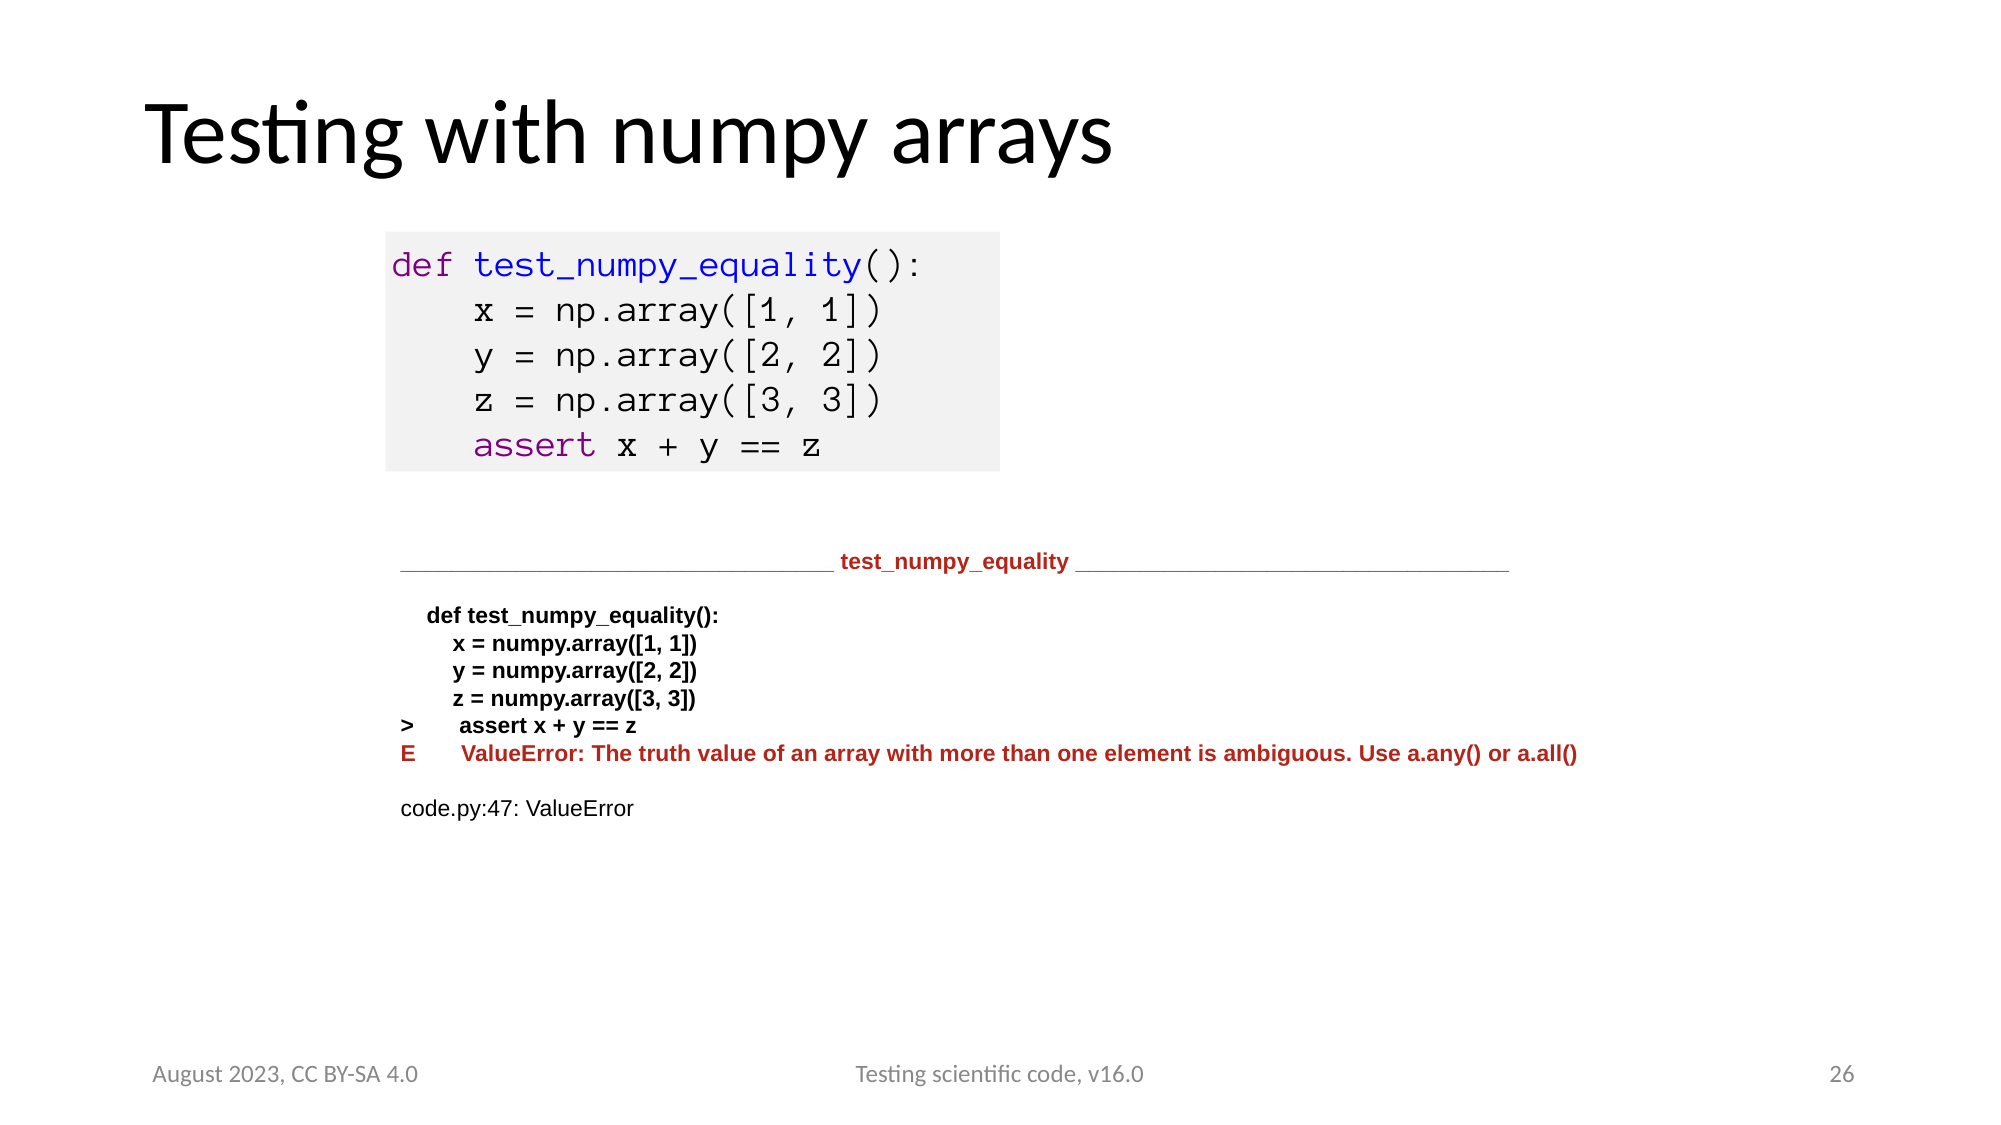

# Testing with numpy arrays
def test_numpy_equality():
    x = np.array([1, 1])
    y = np.array([2, 2])
    z = np.array([3, 3])
    assert x + y == z
__________________________________ test_numpy_equality __________________________________

    def test_numpy_equality():
        x = numpy.array([1, 1])
        y = numpy.array([2, 2])
        z = numpy.array([3, 3])
>       assert x + y == z
E       ValueError: The truth value of an array with more than one element is ambiguous. Use a.any() or a.all()

code.py:47: ValueError
August 2023, CC BY-SA 4.0
Testing scientific code, v16.0
26